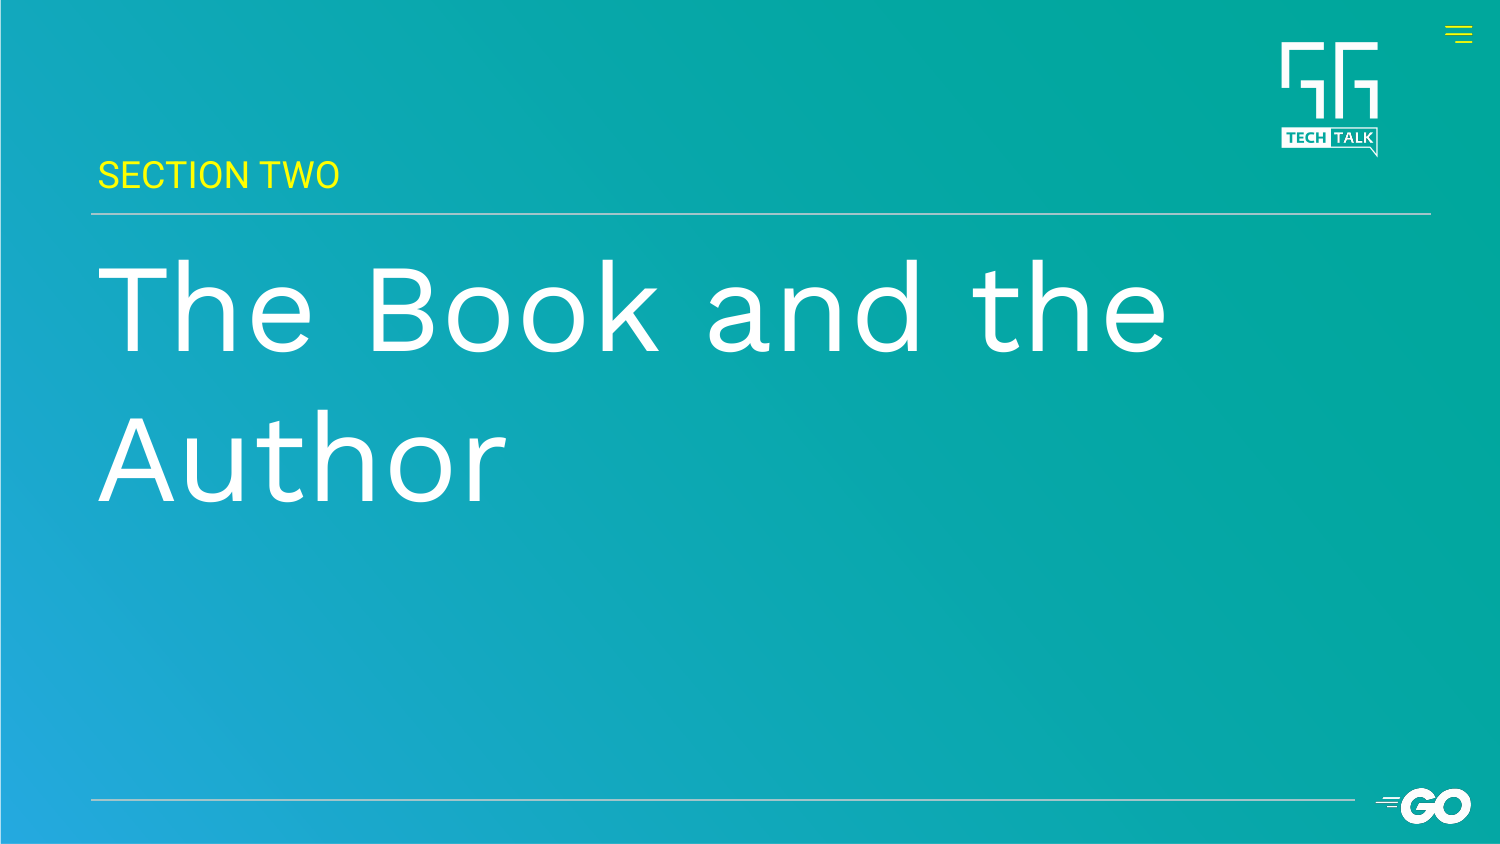

SECTION TWO
# The Book and the Author